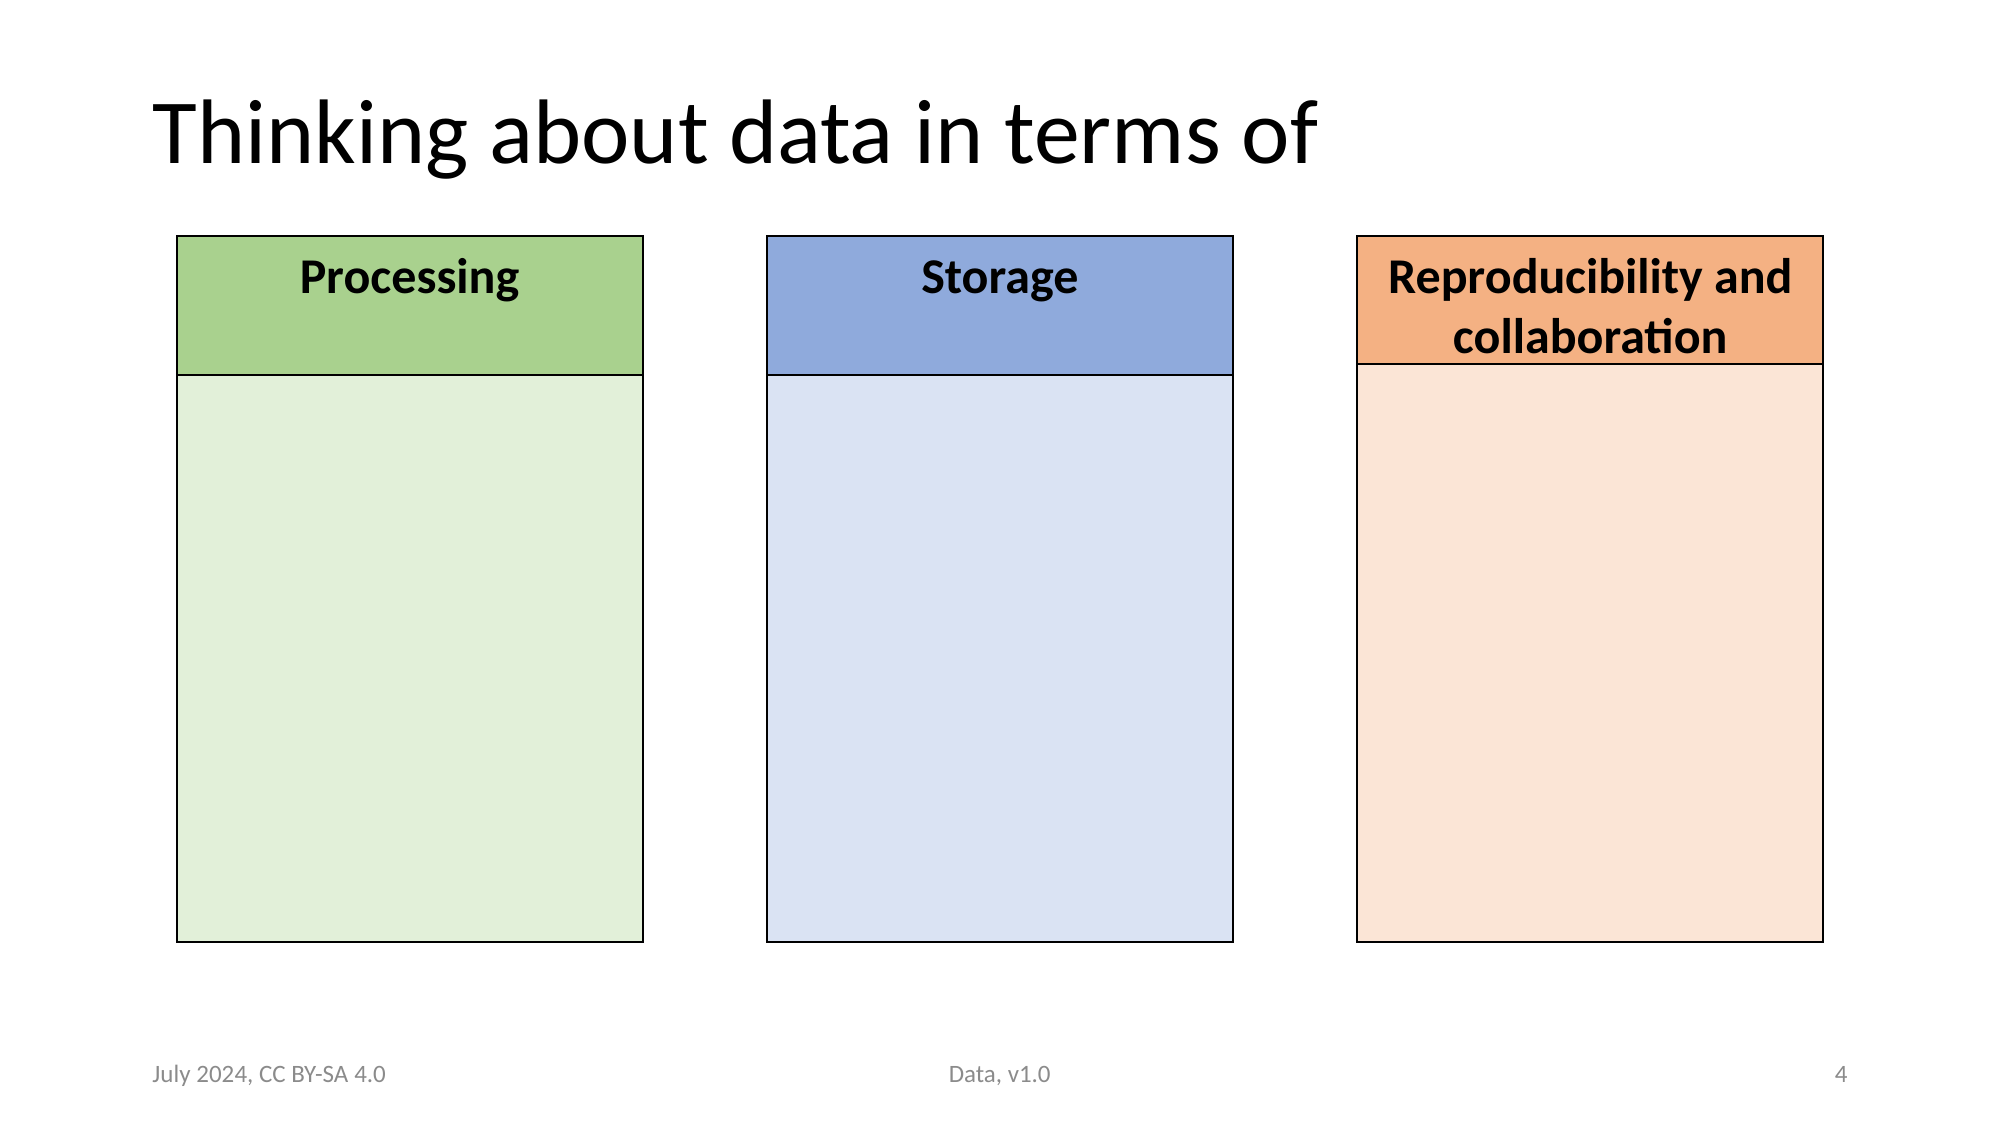

# Thinking about data in terms of
Reproducibility and collaboration

Processing

Storage

July 2024, CC BY-SA 4.0
Data, v1.0
4